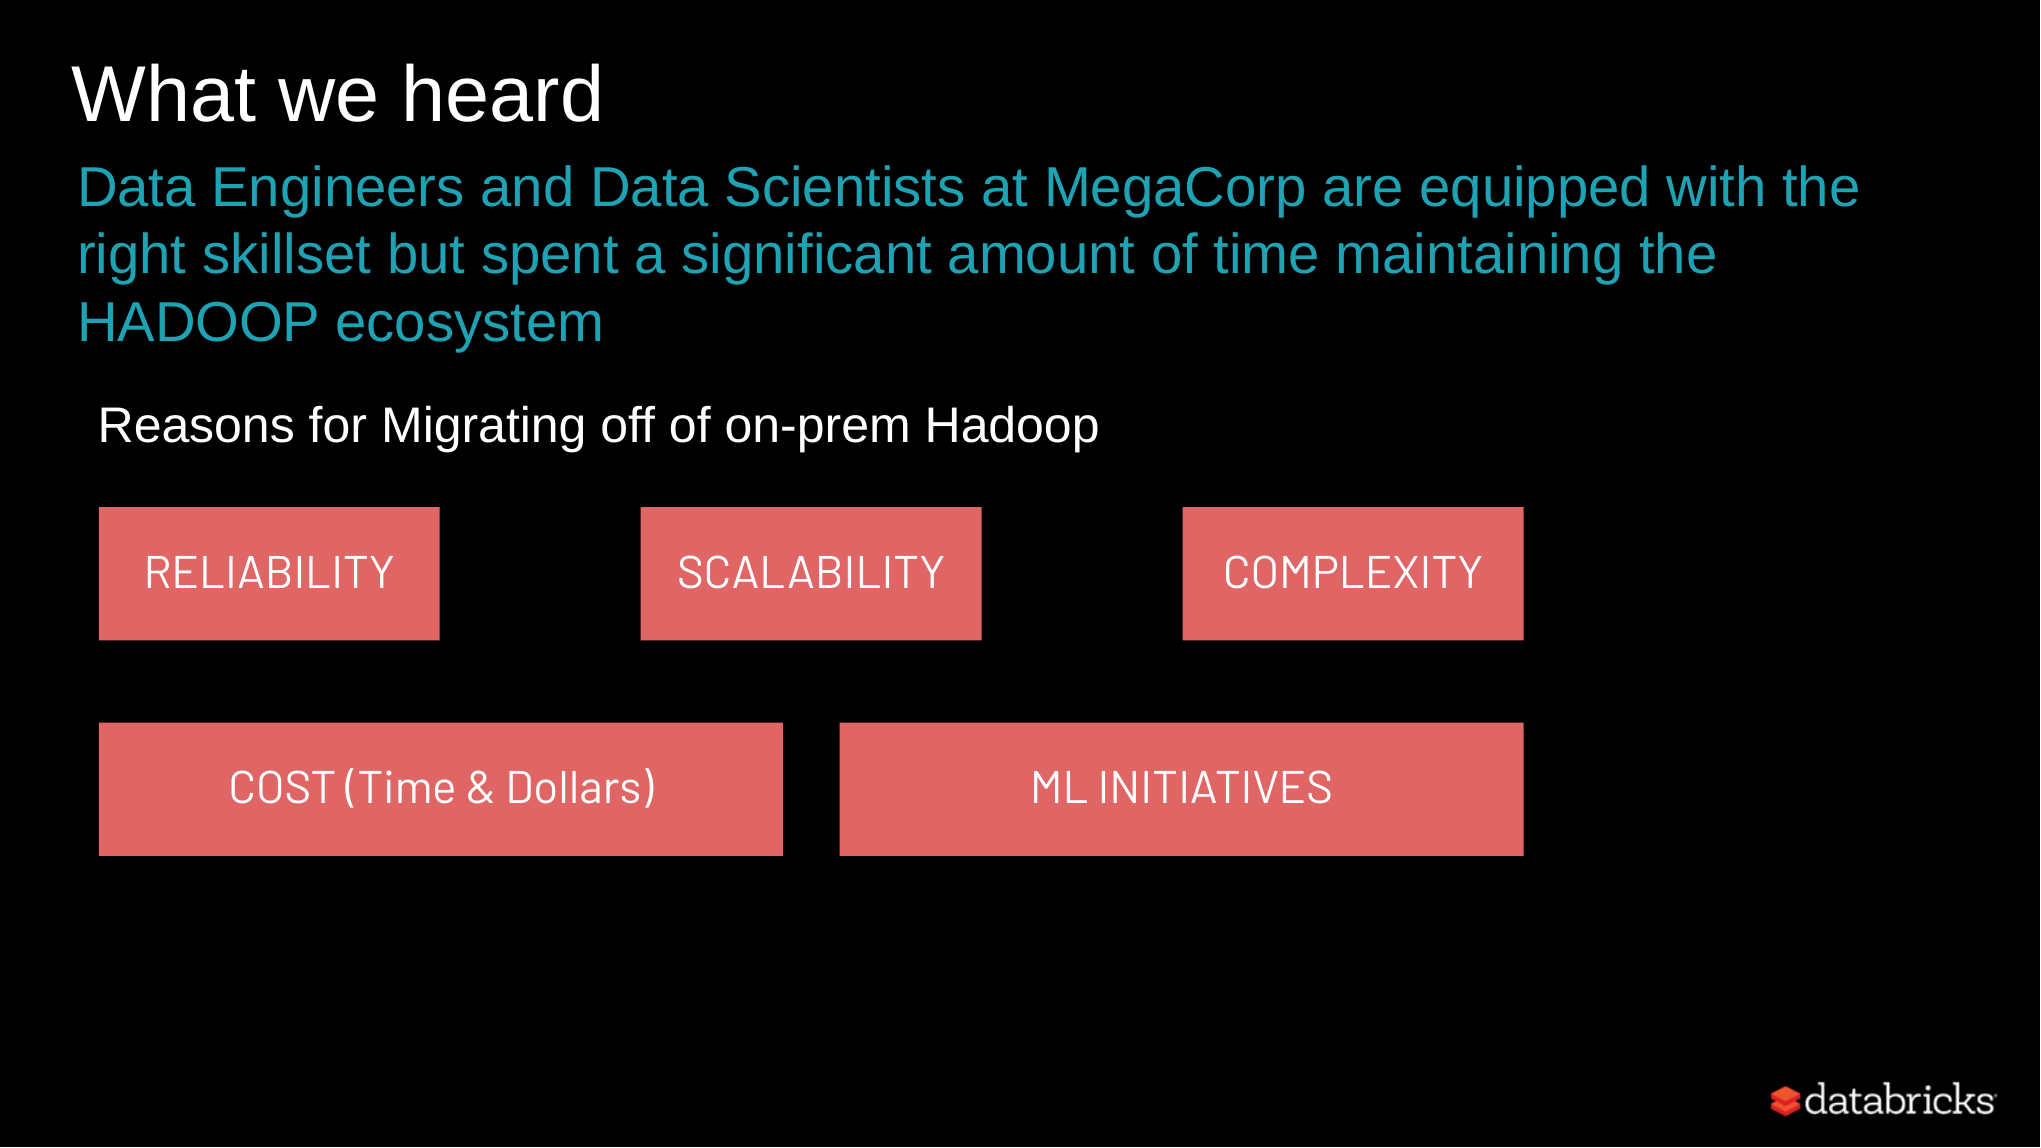

# What we heard
Data Engineers and Data Scientists at MegaCorp are equipped with the right skillset but spent a significant amount of time maintaining the HADOOP ecosystem

Reasons for Migrating off of on-prem Hadoop
SCALABILITY
RELIABILITY
COMPLEXITY
COST (Time & Dollars)
ML INITIATIVES